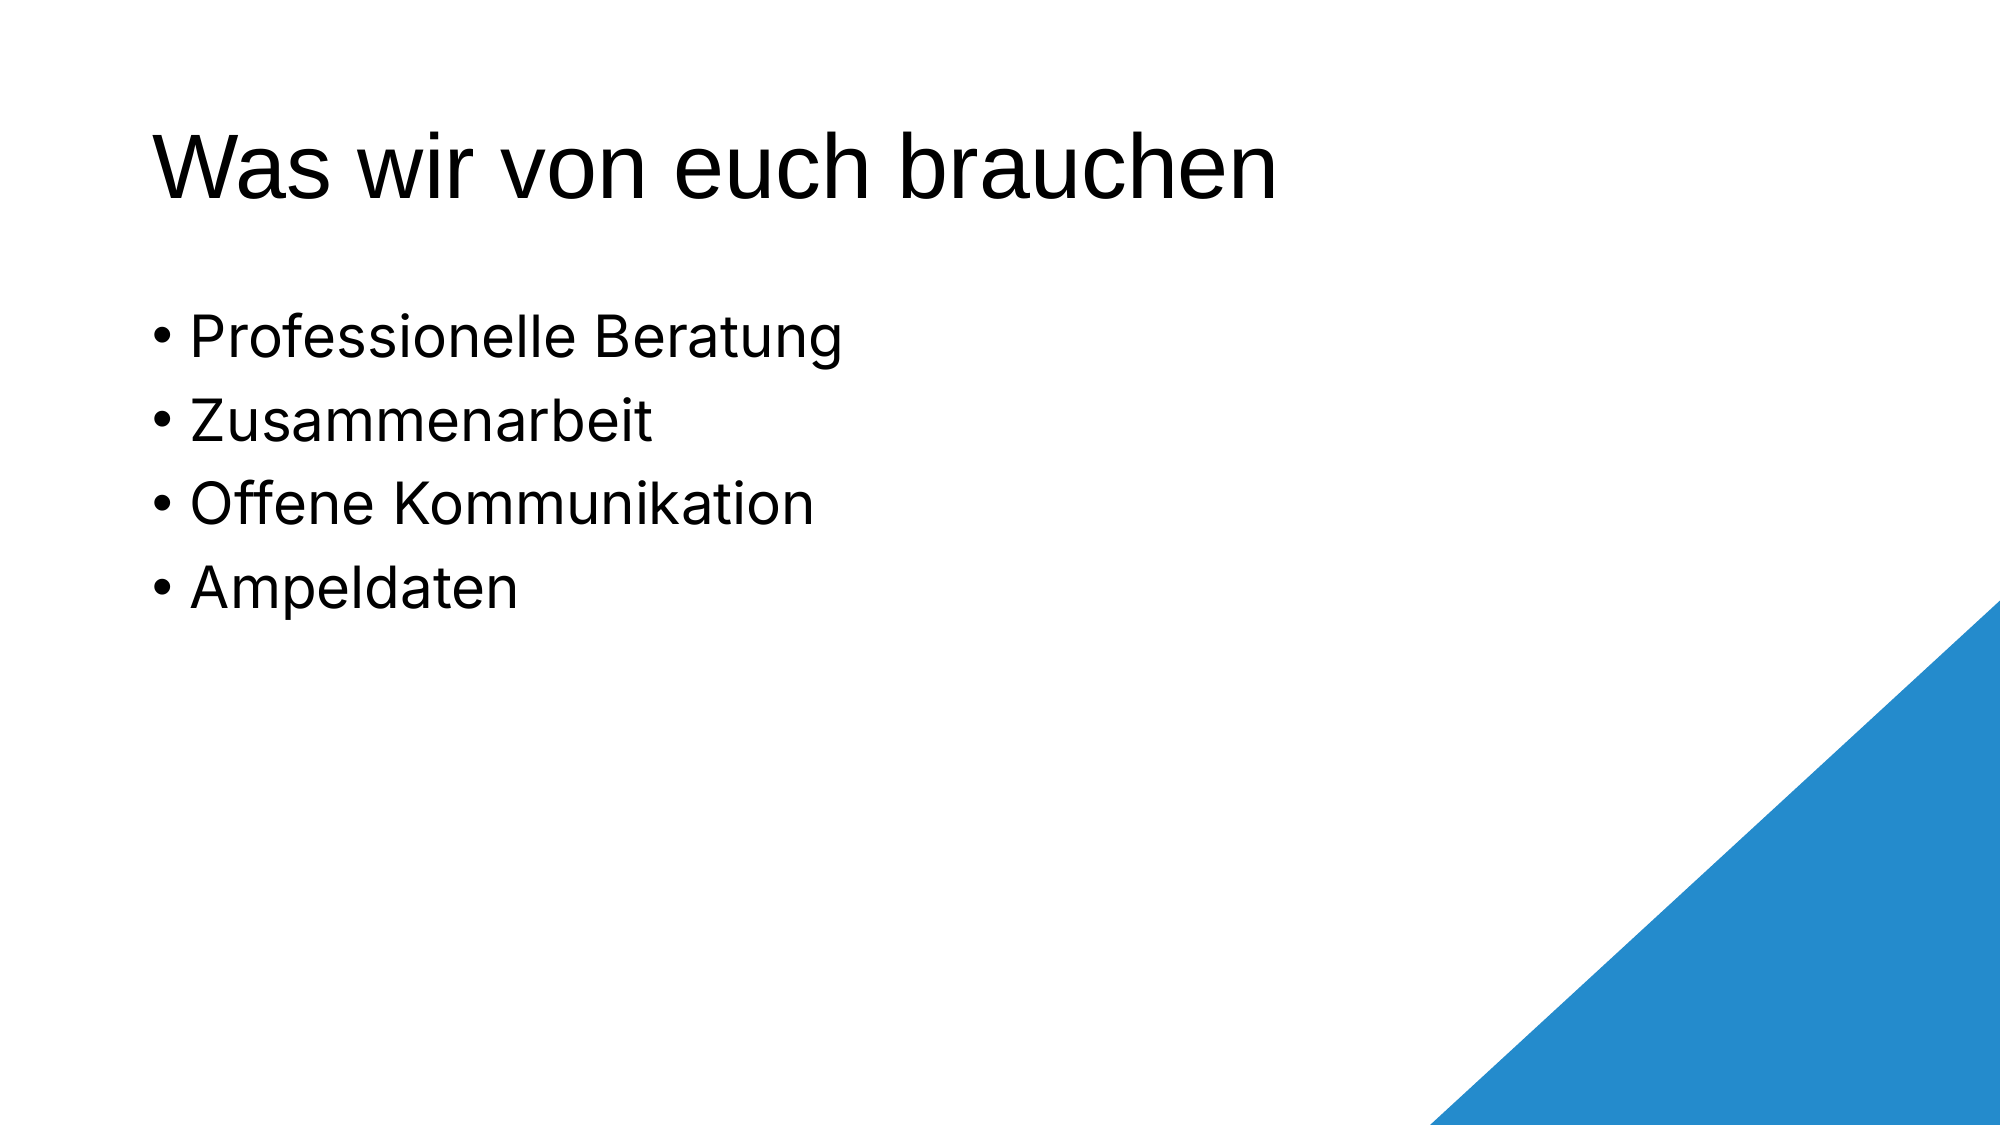

# Was wir von euch brauchen
Professionelle Beratung
Zusammenarbeit
Offene Kommunikation
Ampeldaten